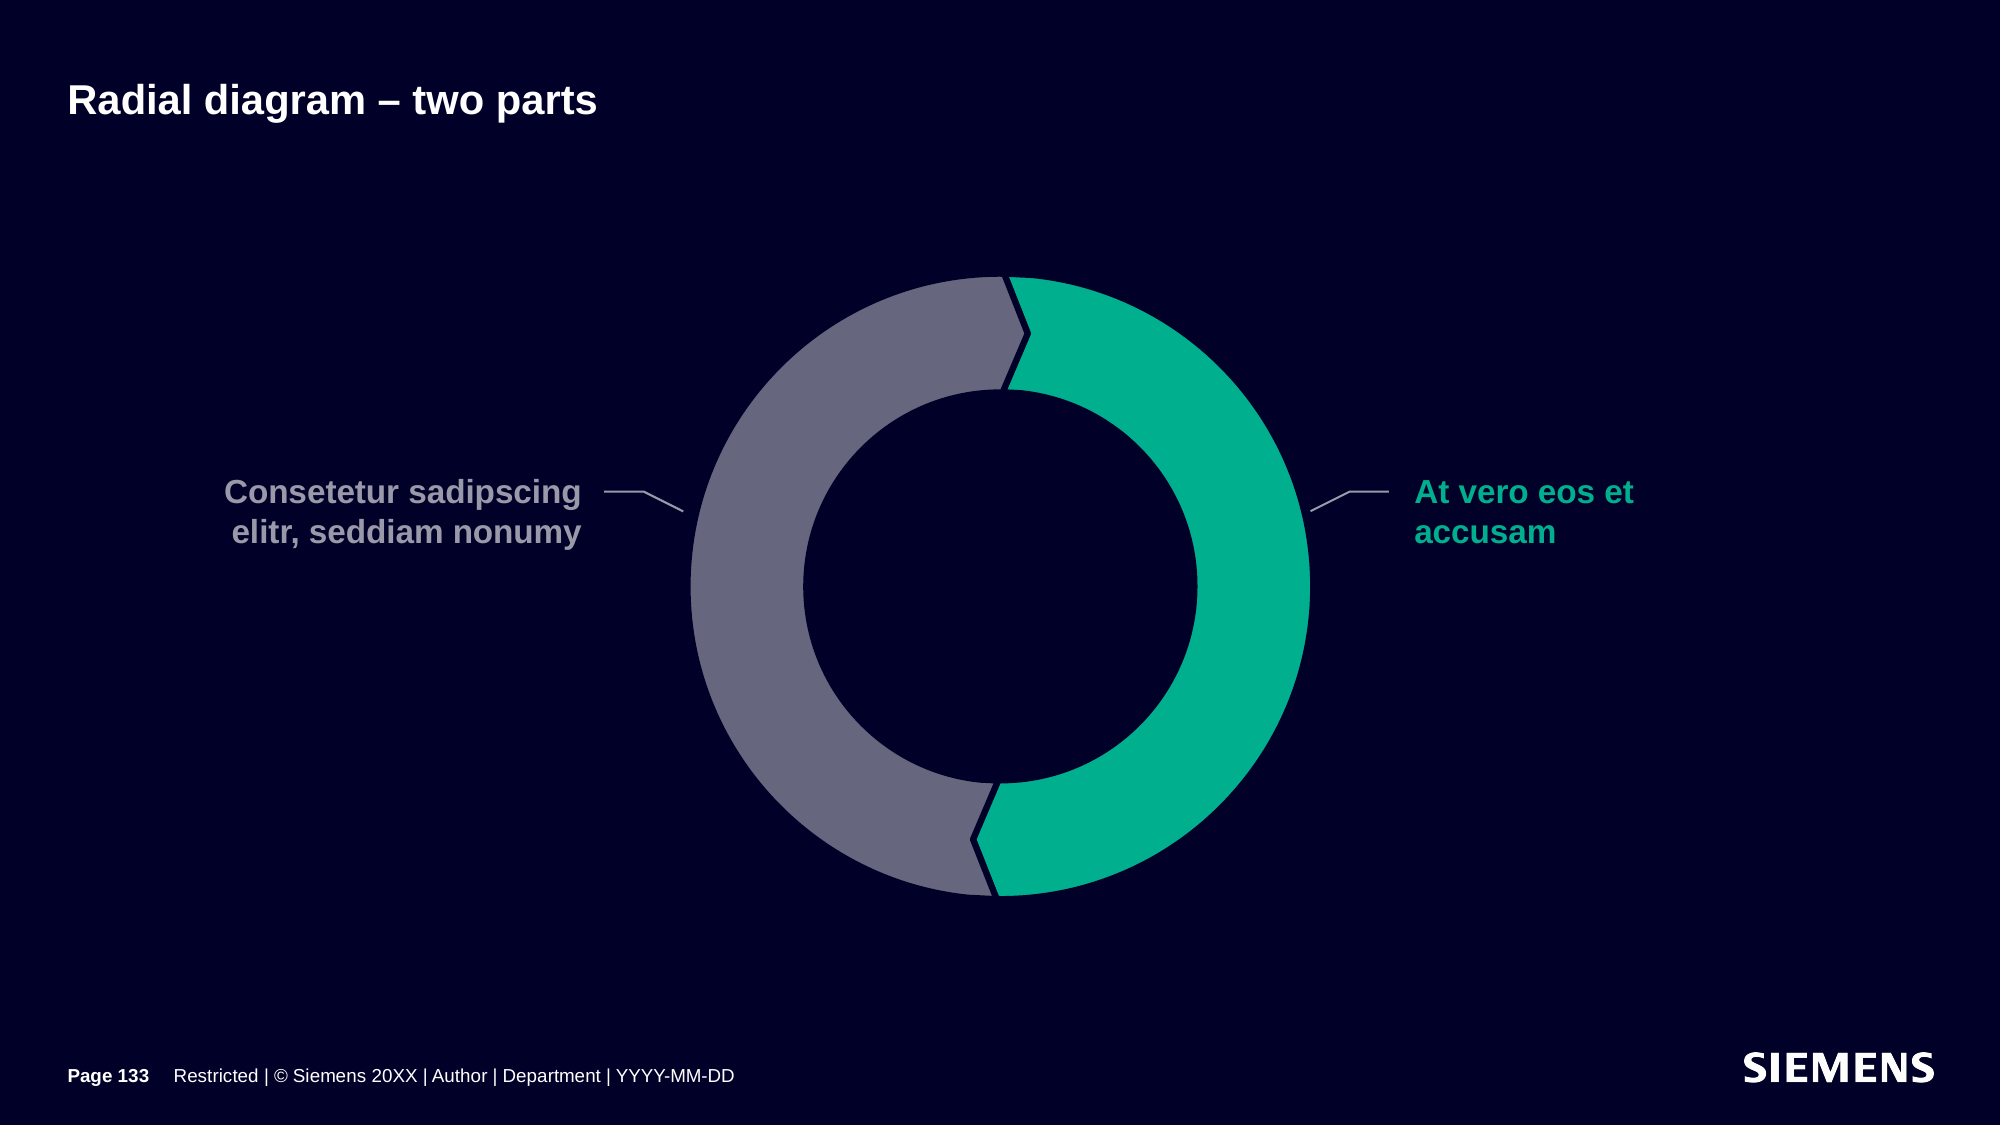

# Radial diagram – two parts

At vero eos et accusam
Consetetur sadipscing elitr, seddiam nonumy

Page 133
Restricted | © Siemens 20XX | Author | Department | YYYY-MM-DD